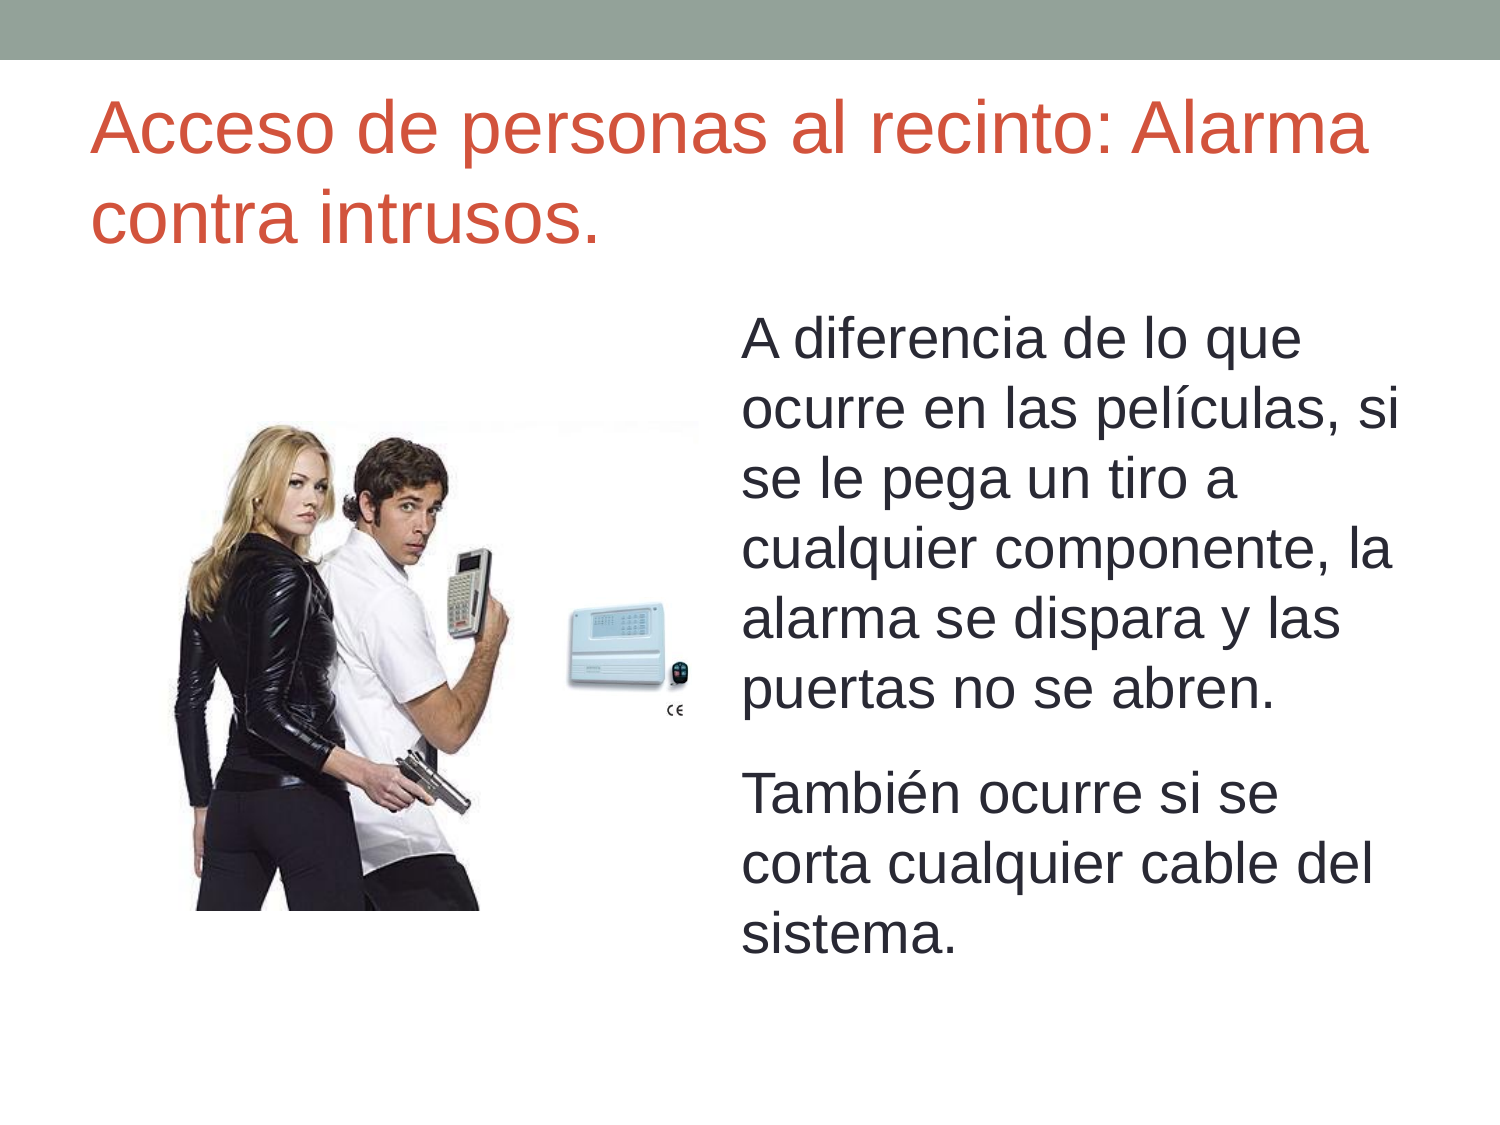

# Acceso de personas al recinto: Alarma contra intrusos.
A diferencia de lo que ocurre en las películas, si se le pega un tiro a cualquier componente, la alarma se dispara y las puertas no se abren.

También ocurre si se corta cualquier cable del sistema.